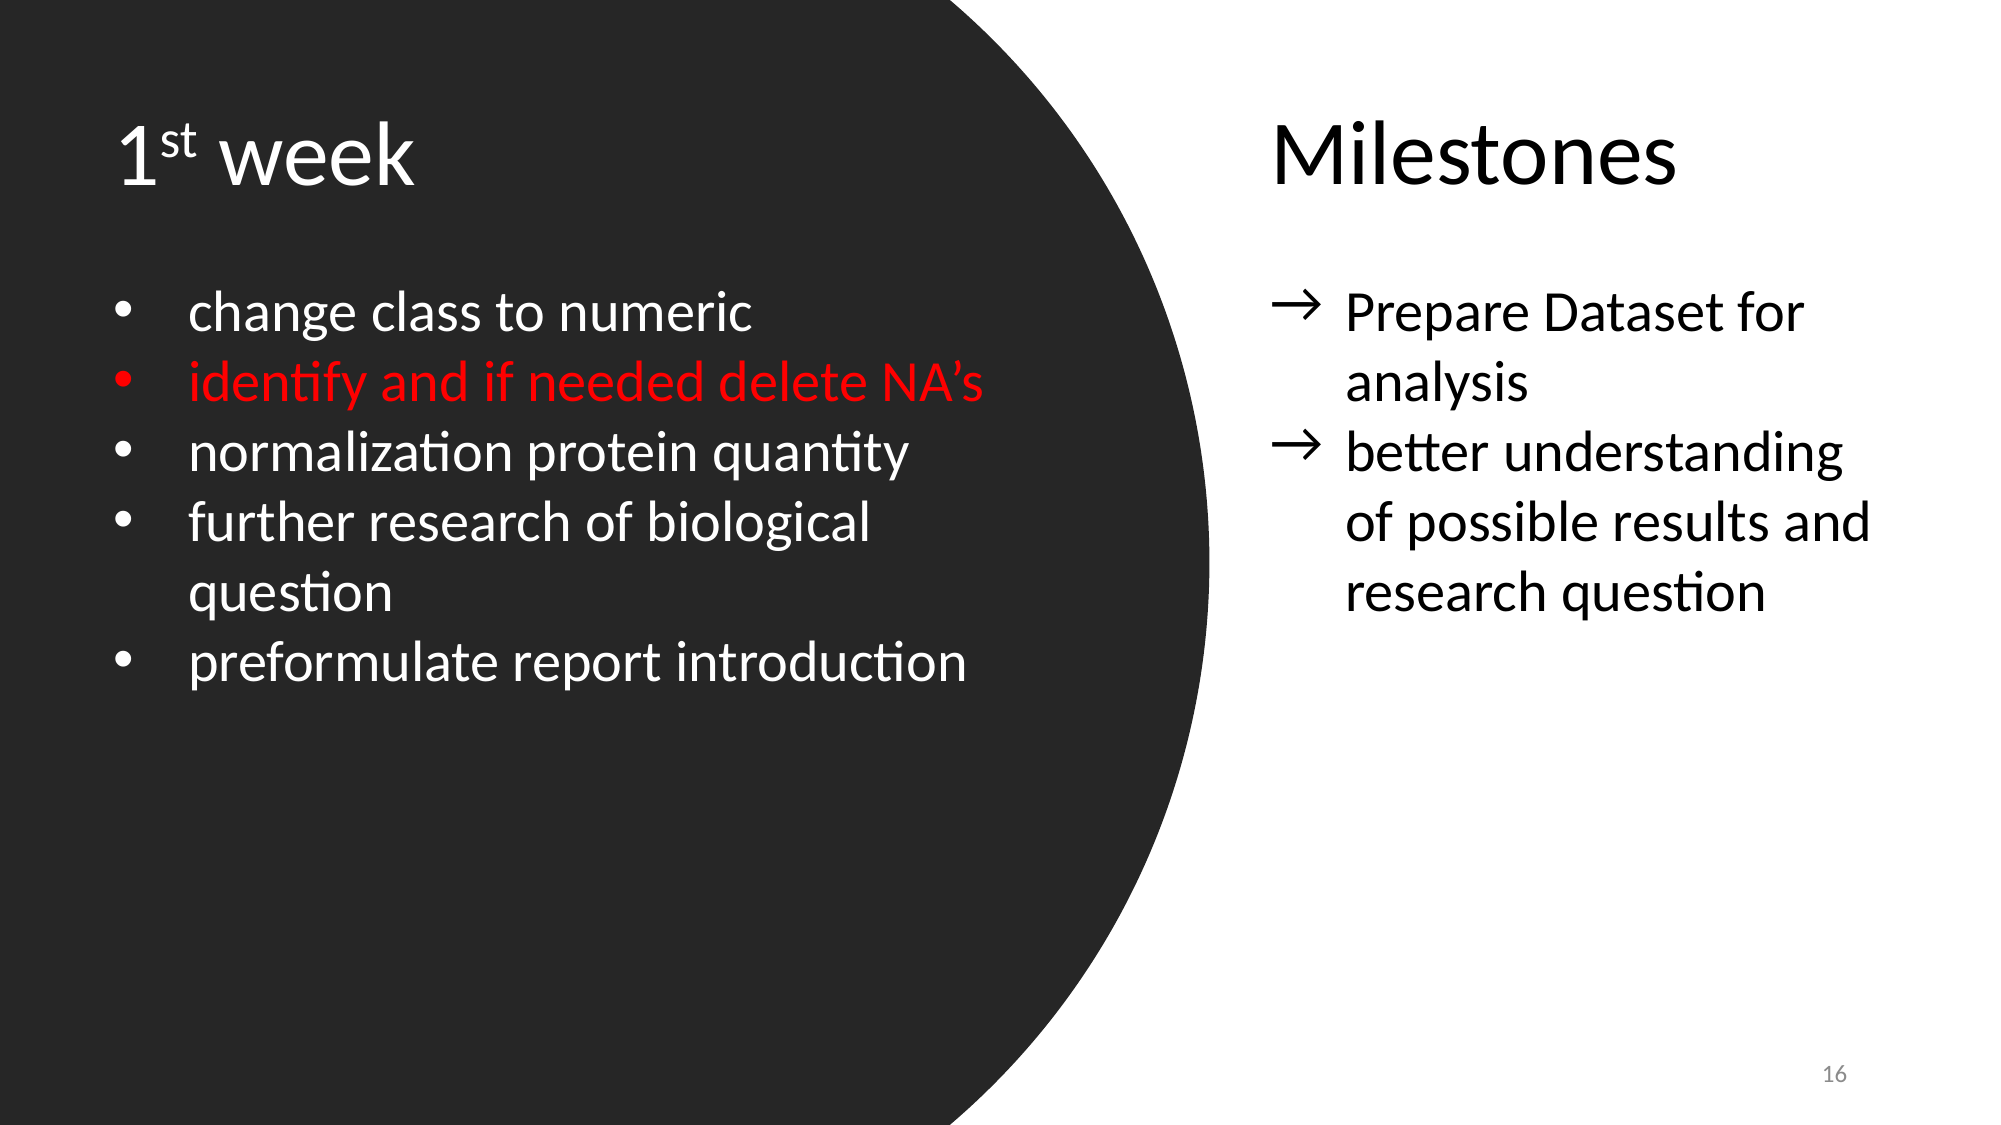

Data cleanup & reduction

Literature review II
Data cleanup & reduction II
Data exploration
Data modellig
Data modelling II
Repeat with 2nd Dataset
&
Compare both Datasets
Wrapup data analysis

presentation & report
finish presentation & report
buffer Week
1st week

change class to numeric
identify and if needed delete NA’s
normalization protein quantity
further research of biological question
preformulate report introduction
Milestones

Prepare Dataset for analysis
better understanding of possible results and research question
2nd week
3rd week
4th week
5th week
6th week
7th week
8th week
9th week
16